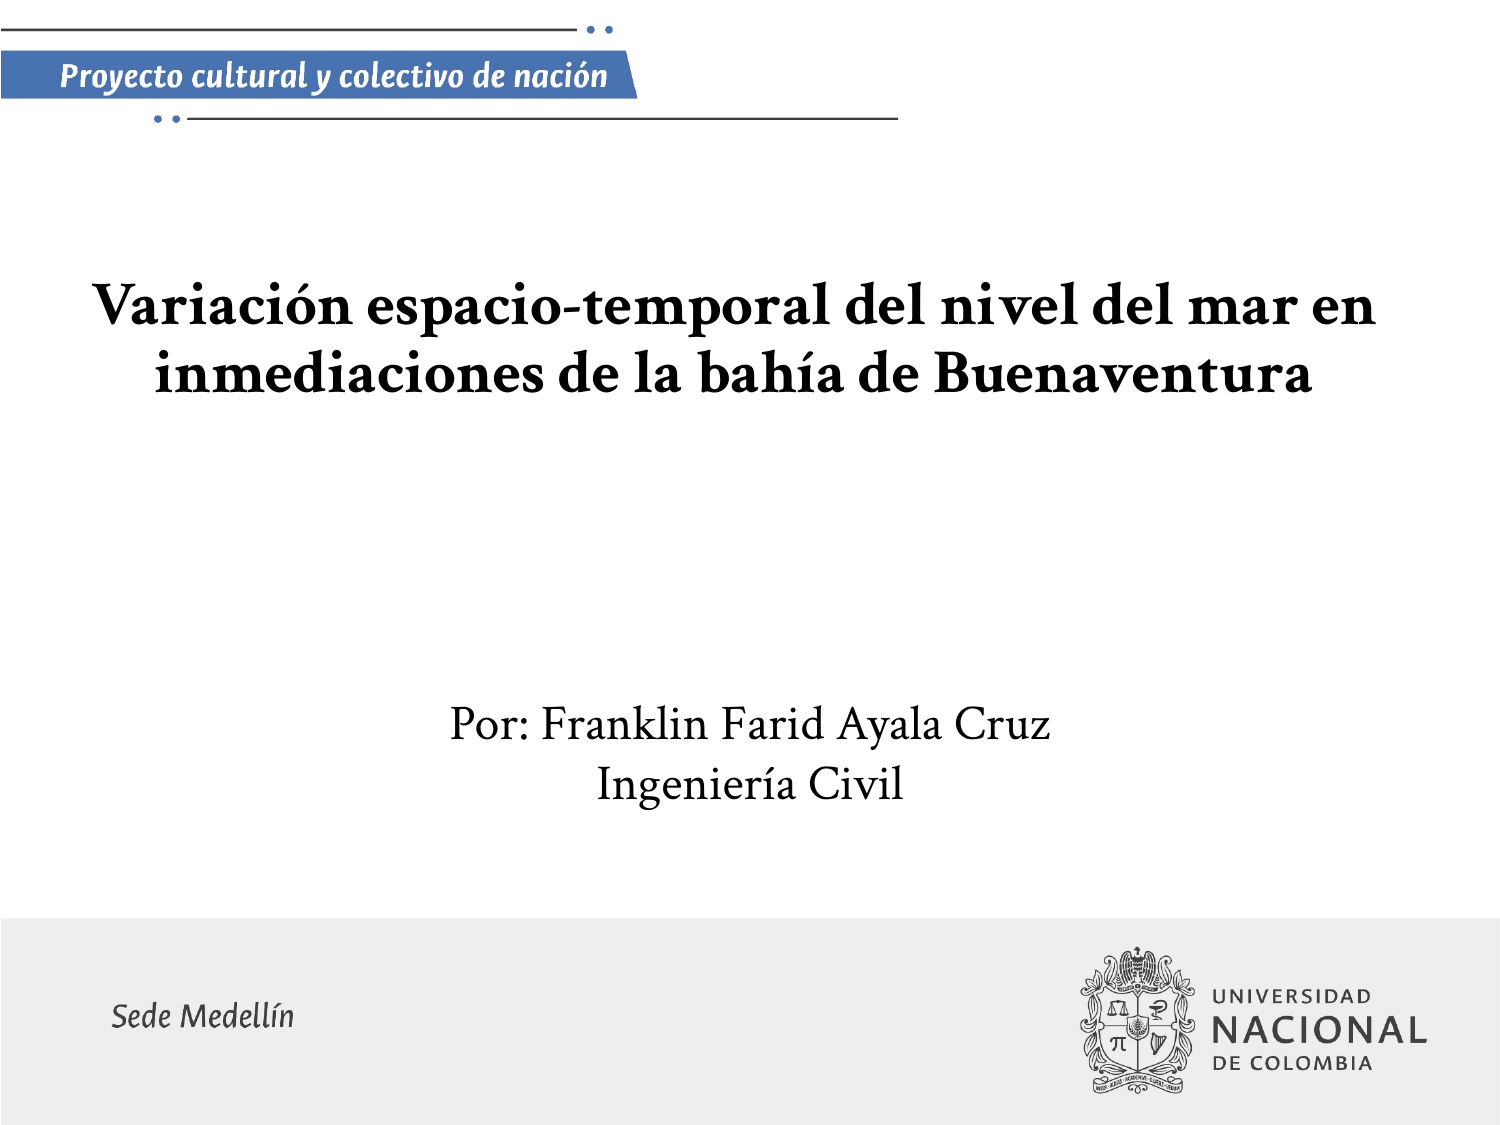

Variación espacio-temporal del nivel del mar en inmediaciones de la bahía de Buenaventura
Por: Franklin Farid Ayala Cruz
Ingeniería Civil